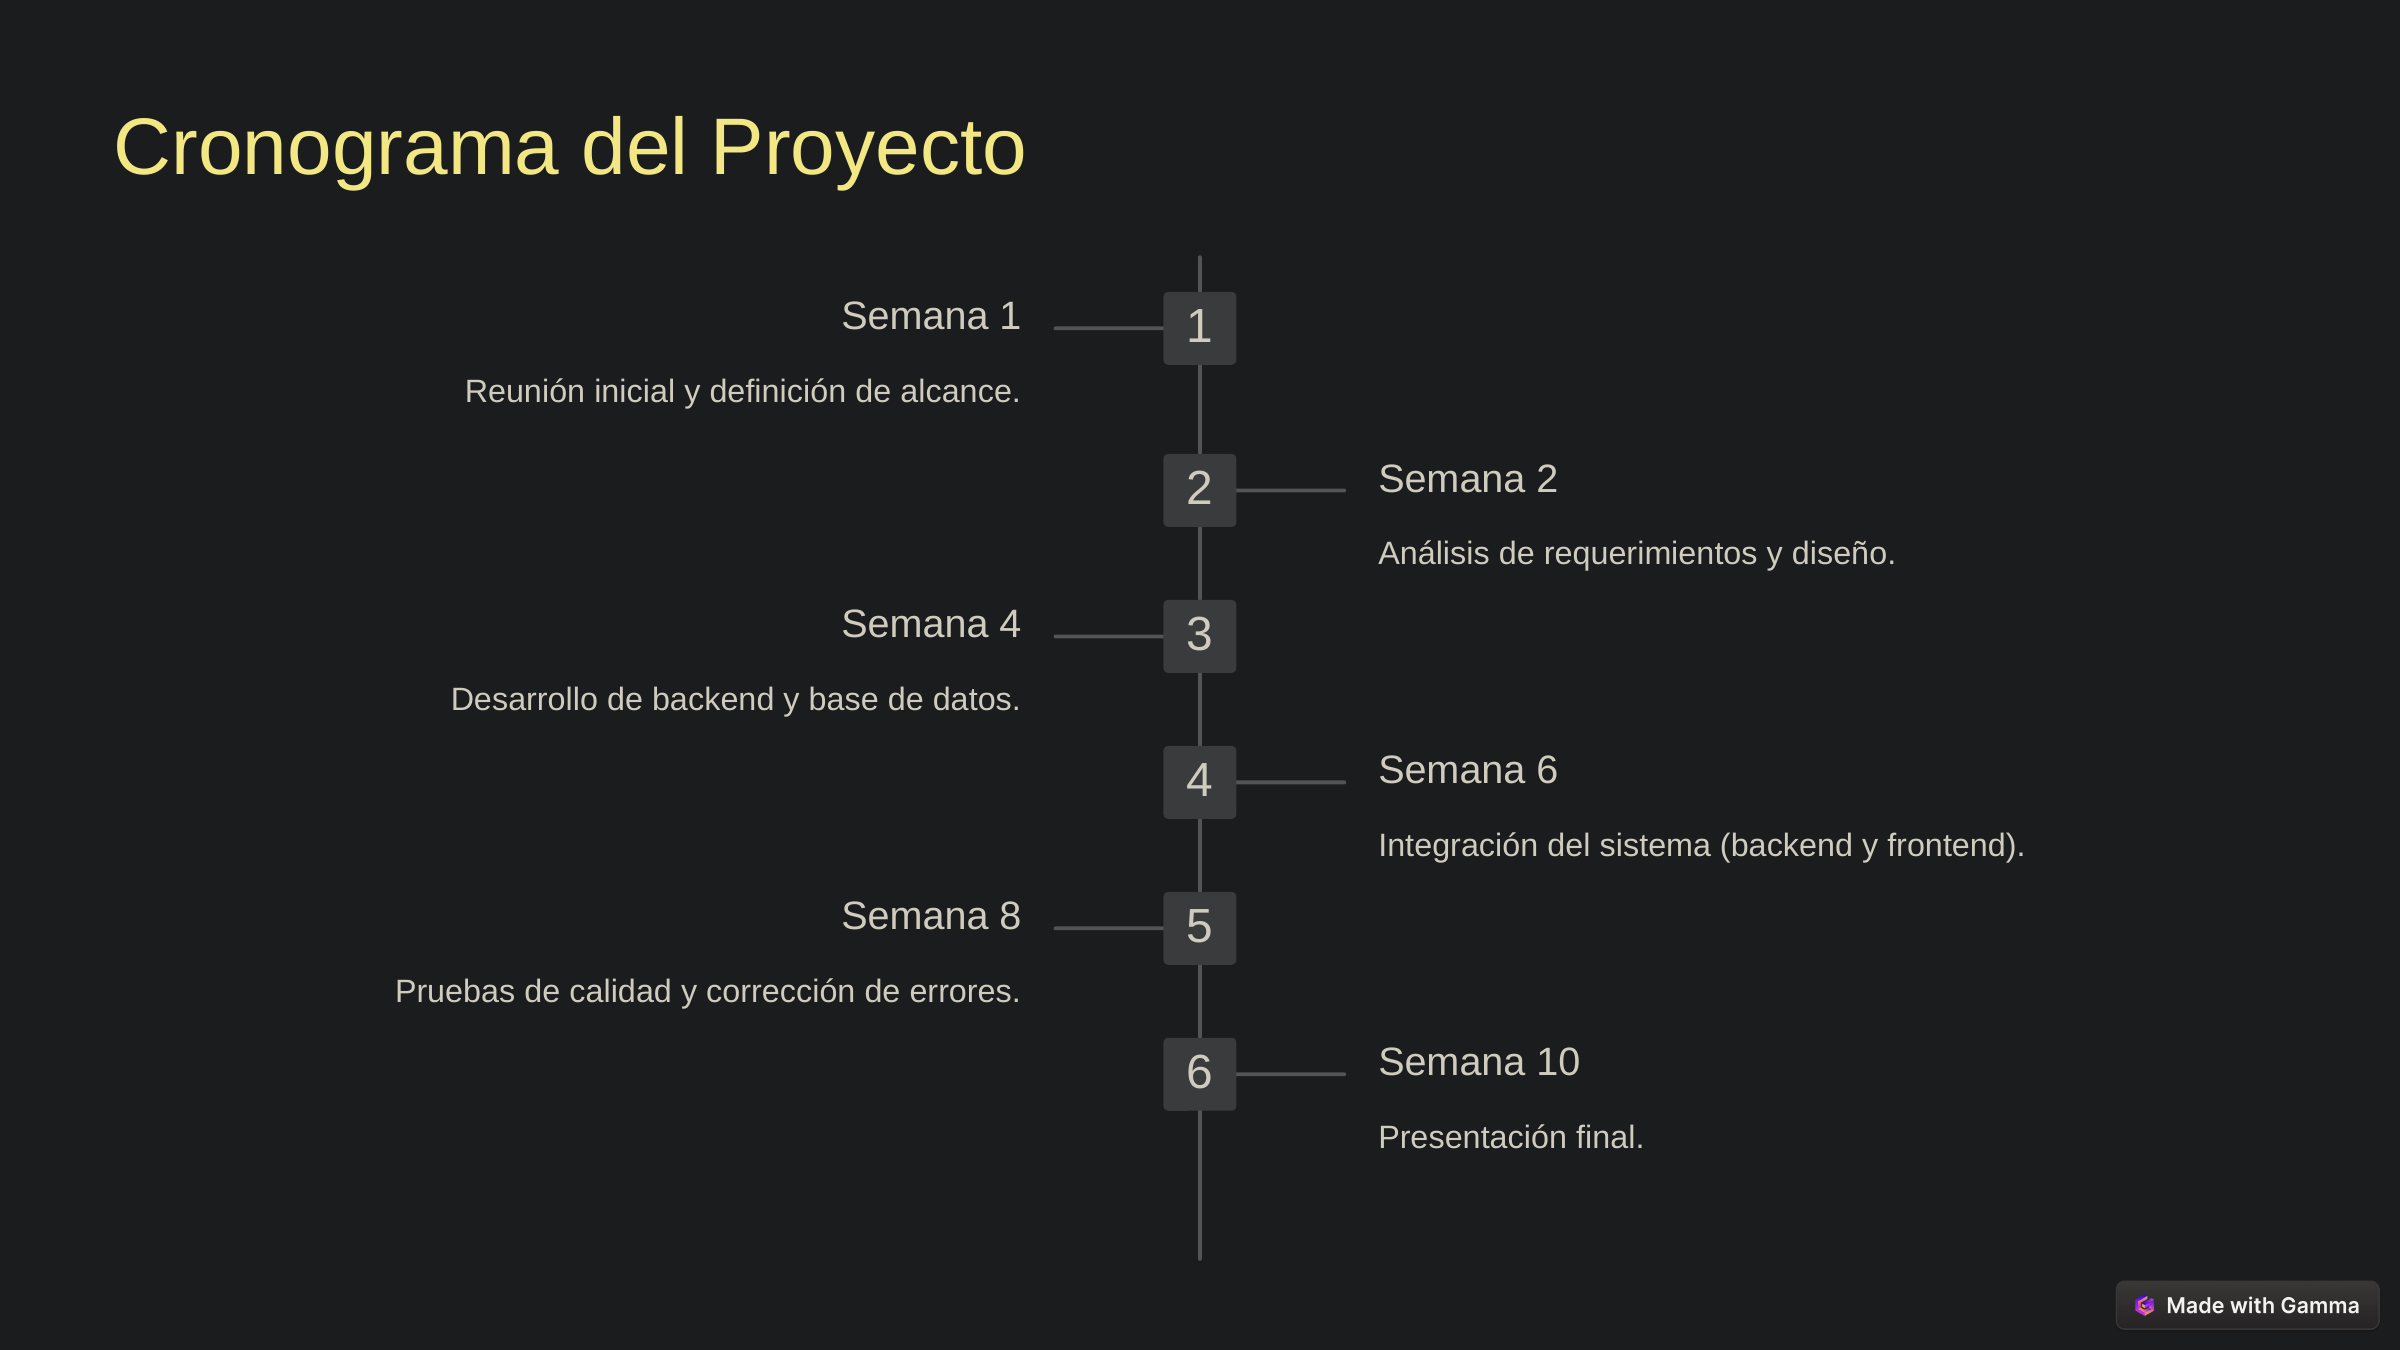

Cronograma del Proyecto

Semana 1

1

Reunión inicial y definición de alcance.
Semana 2

2

Análisis de requerimientos y diseño.
Semana 4

3

Desarrollo de backend y base de datos.
Semana 6

4

Integración del sistema (backend y frontend).
Semana 8

5

Pruebas de calidad y corrección de errores.
Semana 10

6

Presentación final.